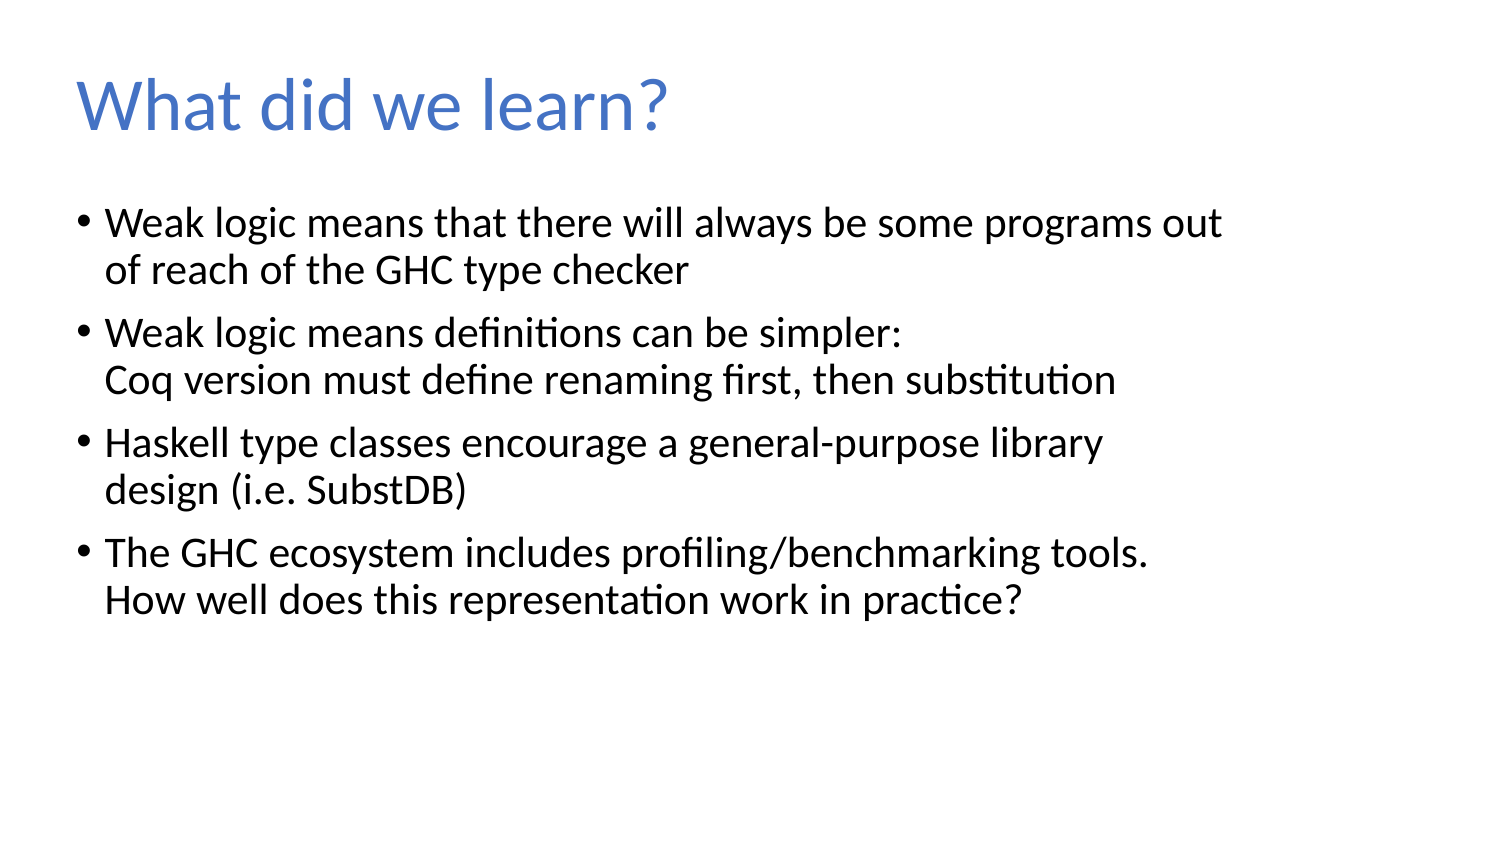

# What did we learn?
Weak logic means that there will always be some programs out of reach of the GHC type checker
Weak logic means definitions can be simpler:
Coq version must define renaming first, then substitution
Haskell type classes encourage a general-purpose library
design (i.e. SubstDB)
The GHC ecosystem includes profiling/benchmarking tools. How well does this representation work in practice?